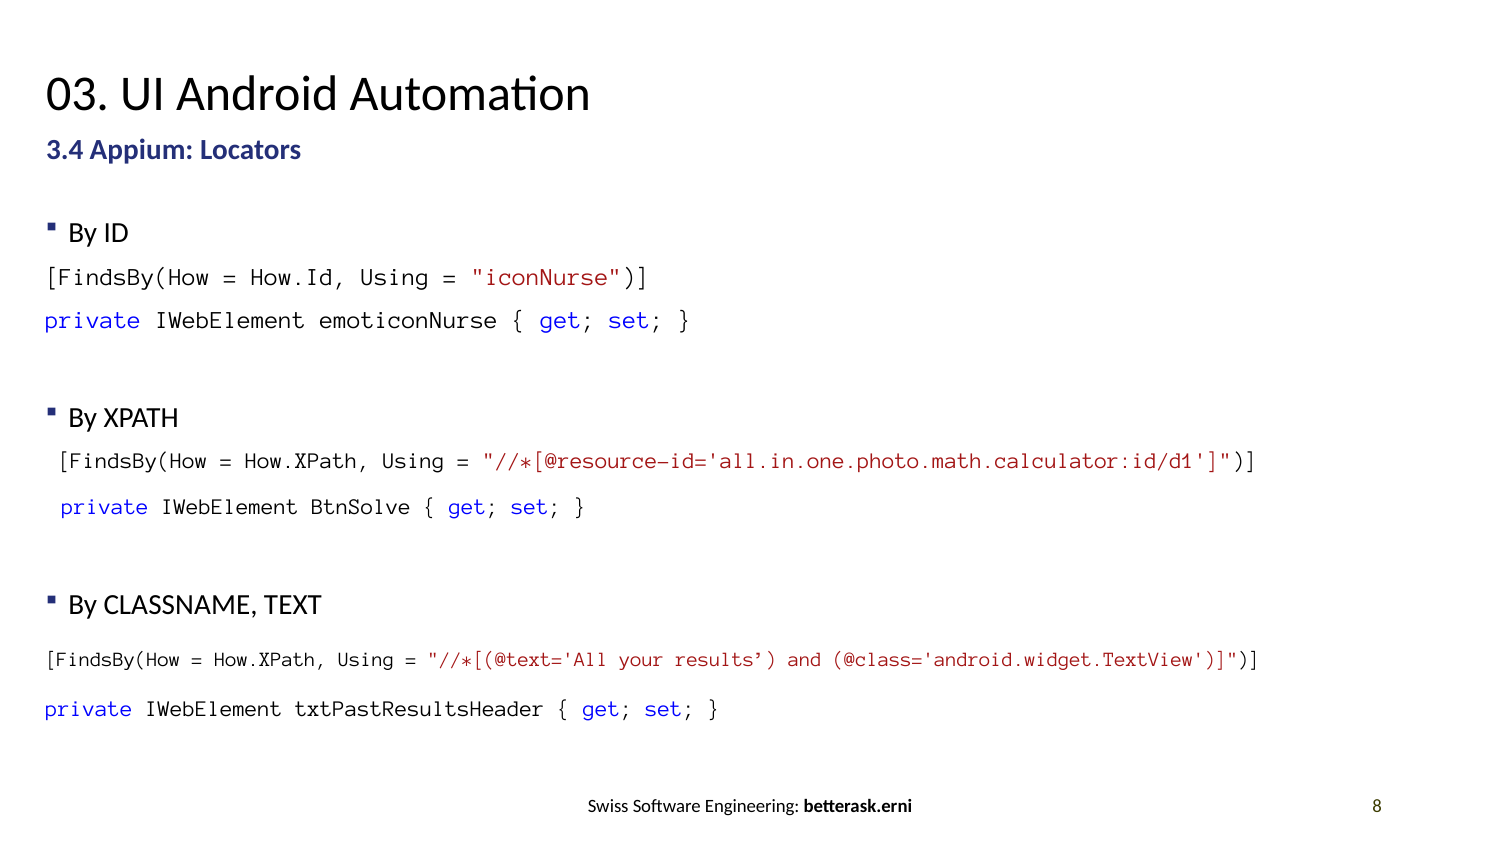

# 03. UI Android Automation
3.4 Appium: Locators
By ID
[FindsBy(How = How.Id, Using = "iconNurse")]
private IWebElement emoticonNurse { get; set; }

By XPATH
 [FindsBy(How = How.XPath, Using = "//*[@resource-id='all.in.one.photo.math.calculator:id/d1']")]
 private IWebElement BtnSolve { get; set; }

By CLASSNAME, TEXT
[FindsBy(How = How.XPath, Using = "//*[(@text='All your results’) and (@class='android.widget.TextView')]")]
private IWebElement txtPastResultsHeader { get; set; }
Swiss Software Engineering: betterask.erni
8